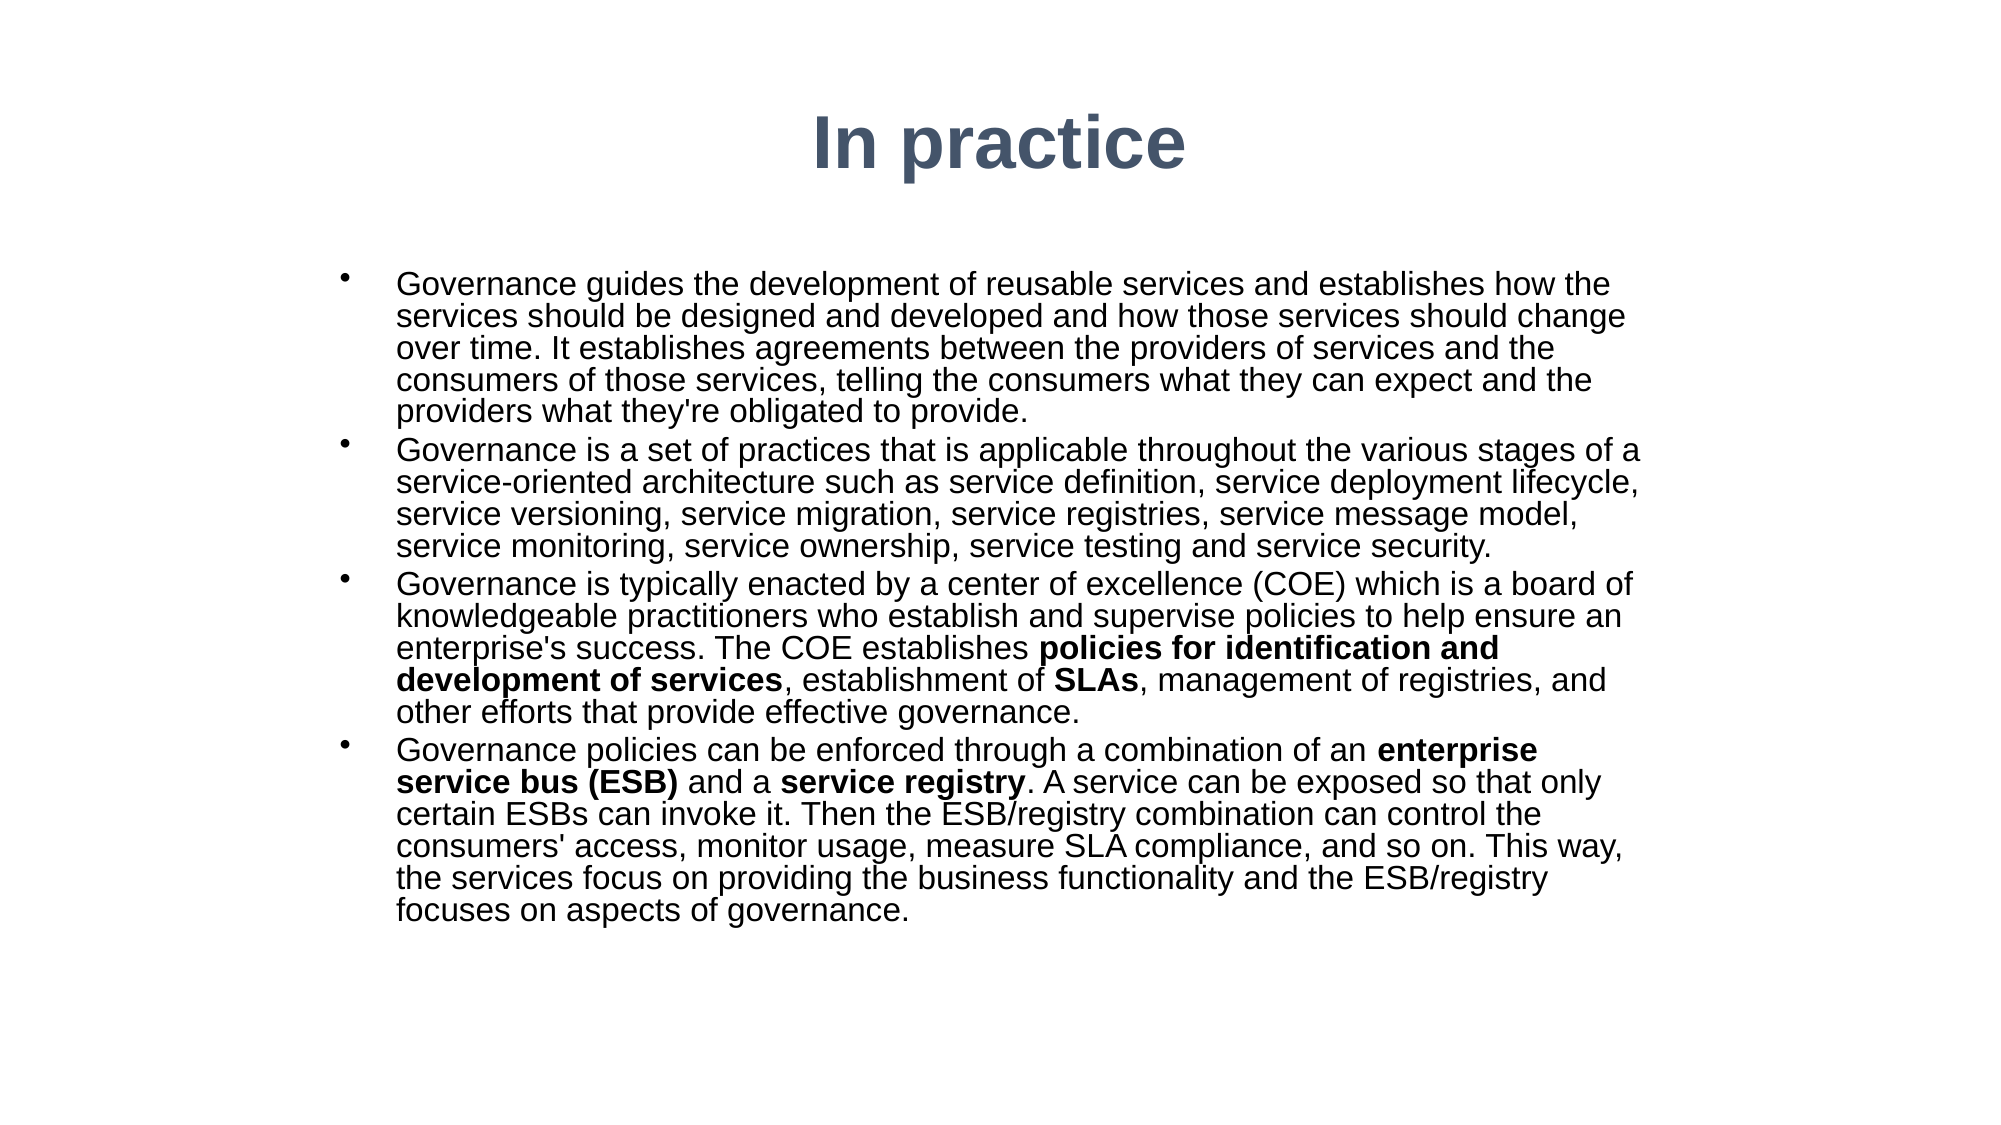

In practice
Governance guides the development of reusable services and establishes how the services should be designed and developed and how those services should change over time. It establishes agreements between the providers of services and the consumers of those services, telling the consumers what they can expect and the providers what they're obligated to provide.
Governance is a set of practices that is applicable throughout the various stages of a service-oriented architecture such as service definition, service deployment lifecycle, service versioning, service migration, service registries, service message model, service monitoring, service ownership, service testing and service security.
Governance is typically enacted by a center of excellence (COE) which is a board of knowledgeable practitioners who establish and supervise policies to help ensure an enterprise's success. The COE establishes policies for identification and development of services, establishment of SLAs, management of registries, and other efforts that provide effective governance.
Governance policies can be enforced through a combination of an enterprise service bus (ESB) and a service registry. A service can be exposed so that only certain ESBs can invoke it. Then the ESB/registry combination can control the consumers' access, monitor usage, measure SLA compliance, and so on. This way, the services focus on providing the business functionality and the ESB/registry focuses on aspects of governance.